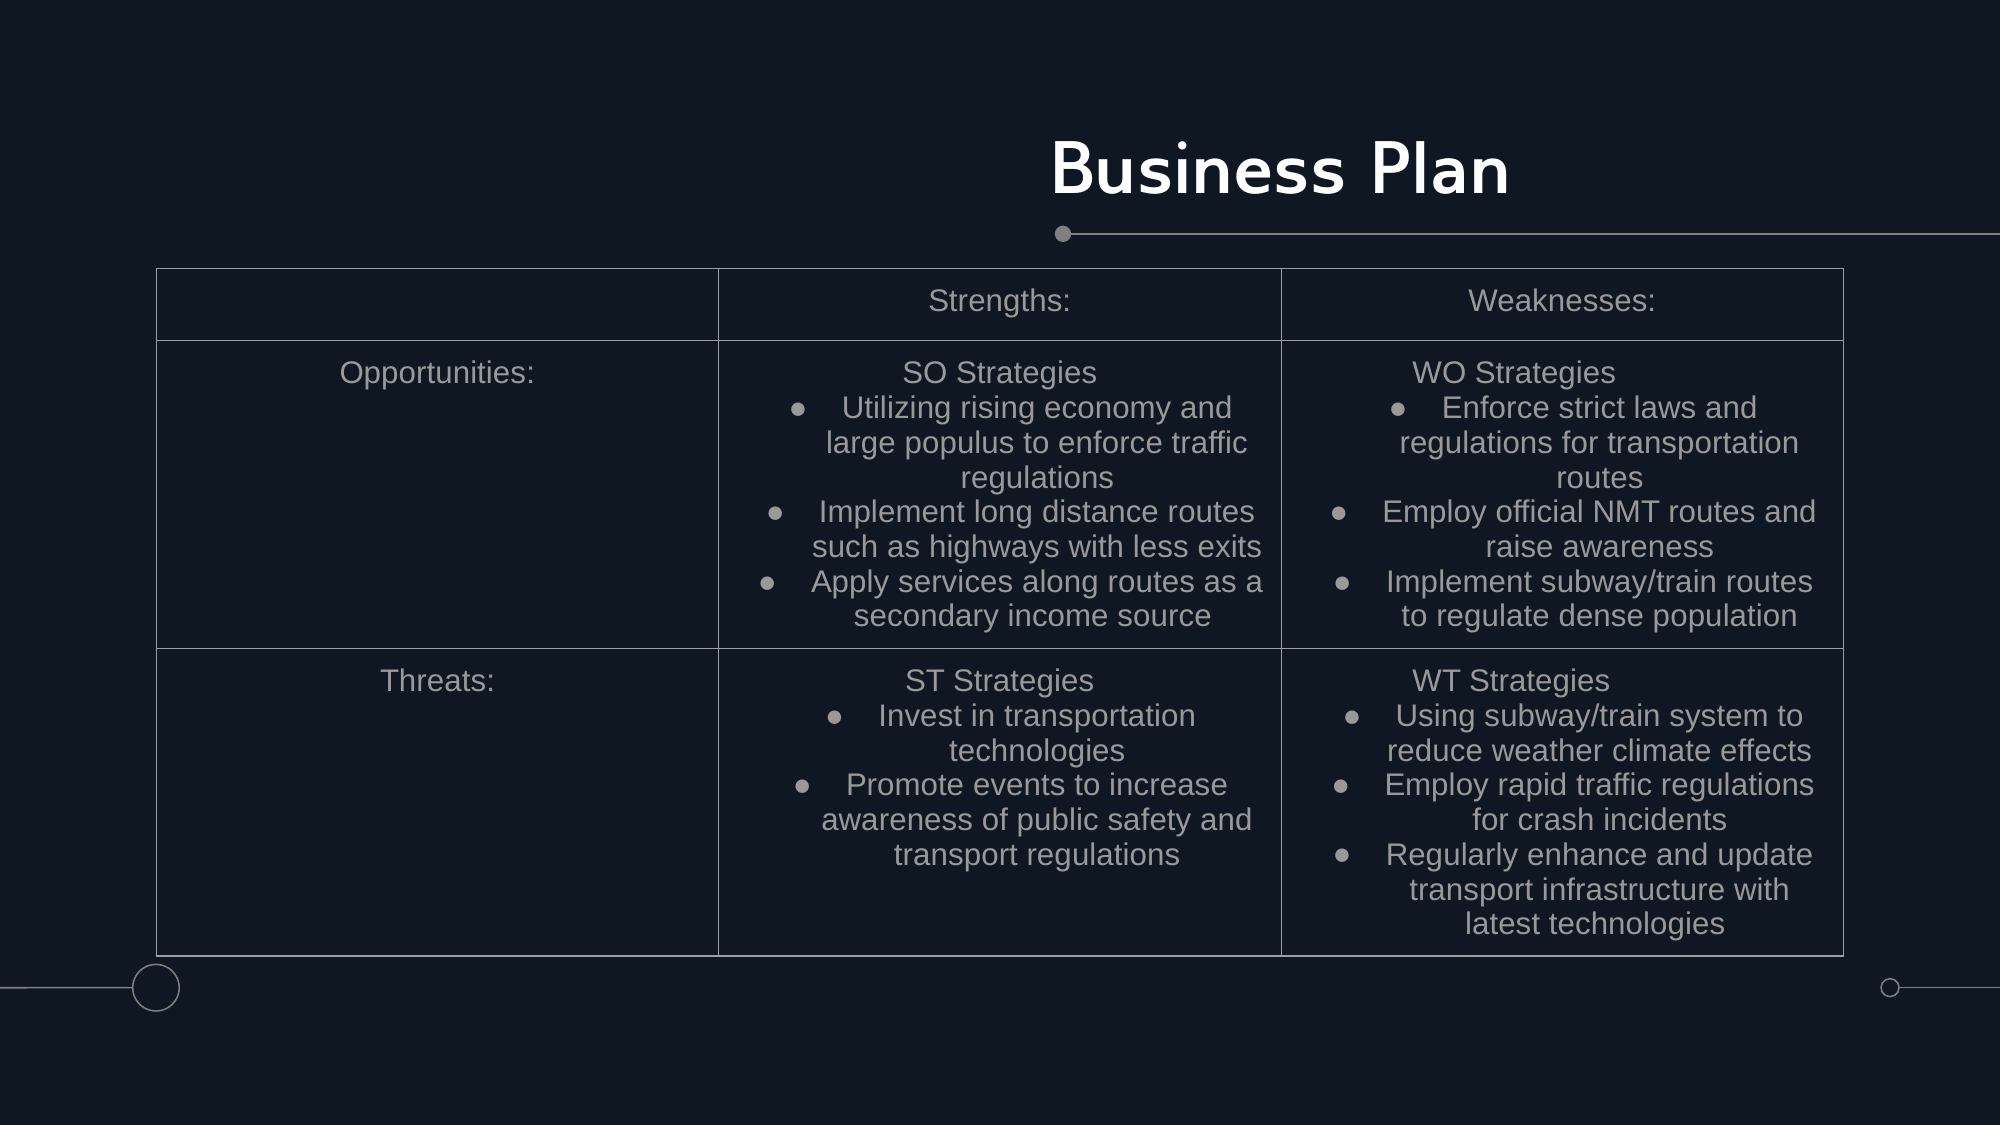

# Business Plan
|  | Strengths: | Weaknesses: |
| --- | --- | --- |
| Opportunities: | SO Strategies Utilizing rising economy and large populus to enforce traffic regulations Implement long distance routes such as highways with less exits Apply services along routes as a secondary income source | WO Strategies Enforce strict laws and regulations for transportation routes Employ official NMT routes and raise awareness Implement subway/train routes to regulate dense population |
| Threats: | ST Strategies Invest in transportation technologies Promote events to increase awareness of public safety and transport regulations | WT Strategies Using subway/train system to reduce weather climate effects Employ rapid traffic regulations for crash incidents Regularly enhance and update transport infrastructure with latest technologies |